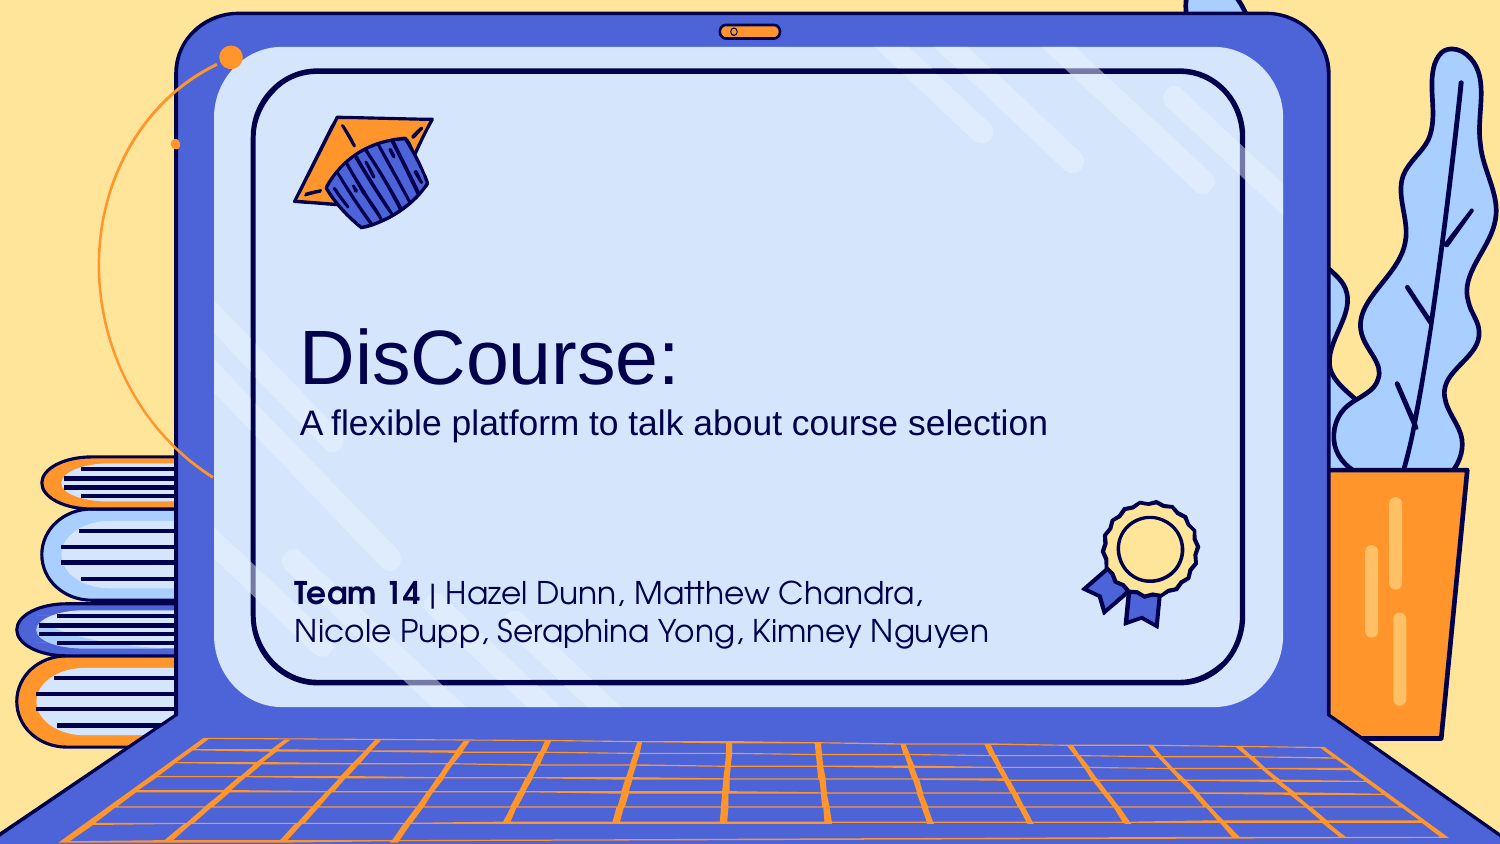

# DisCourse:
A flexible platform to talk about course selection

Team 14 | Hazel Dunn, Matthew Chandra, Nicole Pupp, Seraphina Yong, Kimney Nguyen